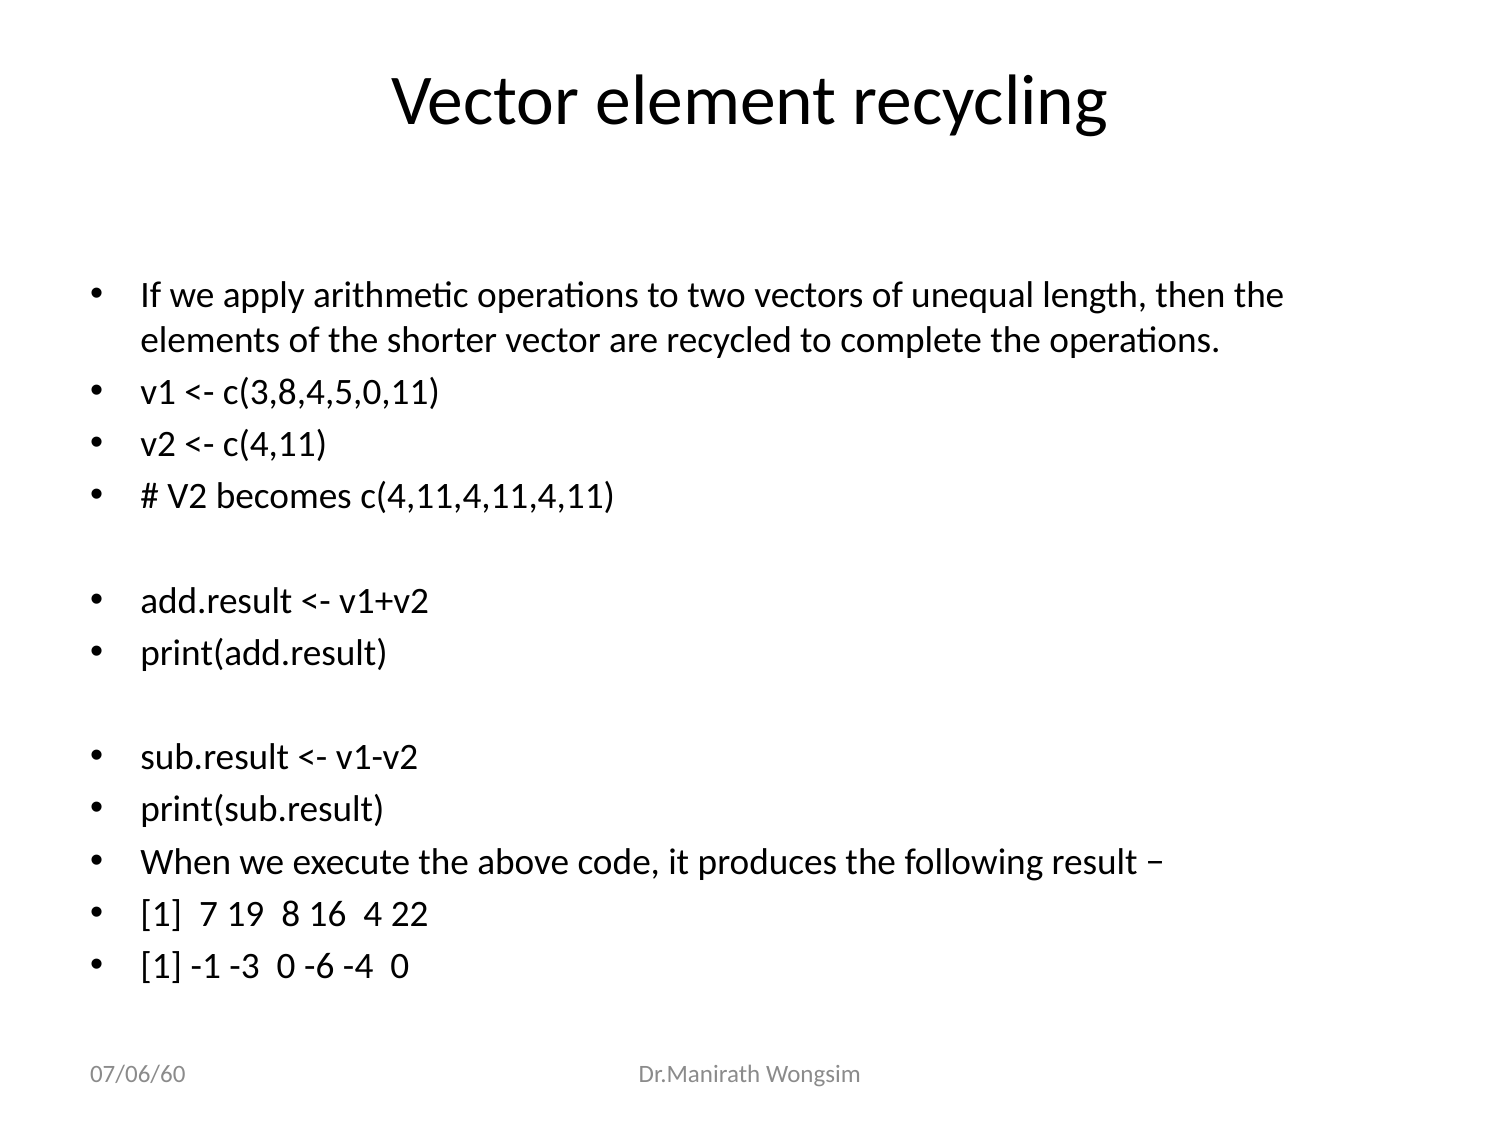

# Vector element recycling
If we apply arithmetic operations to two vectors of unequal length, then the elements of the shorter vector are recycled to complete the operations.
v1 <- c(3,8,4,5,0,11)
v2 <- c(4,11)
# V2 becomes c(4,11,4,11,4,11)

add.result <- v1+v2
print(add.result)

sub.result <- v1-v2
print(sub.result)
When we execute the above code, it produces the following result −
[1]  7 19  8 16  4 22
[1] -1 -3  0 -6 -4  0

07/06/60
Dr.Manirath Wongsim